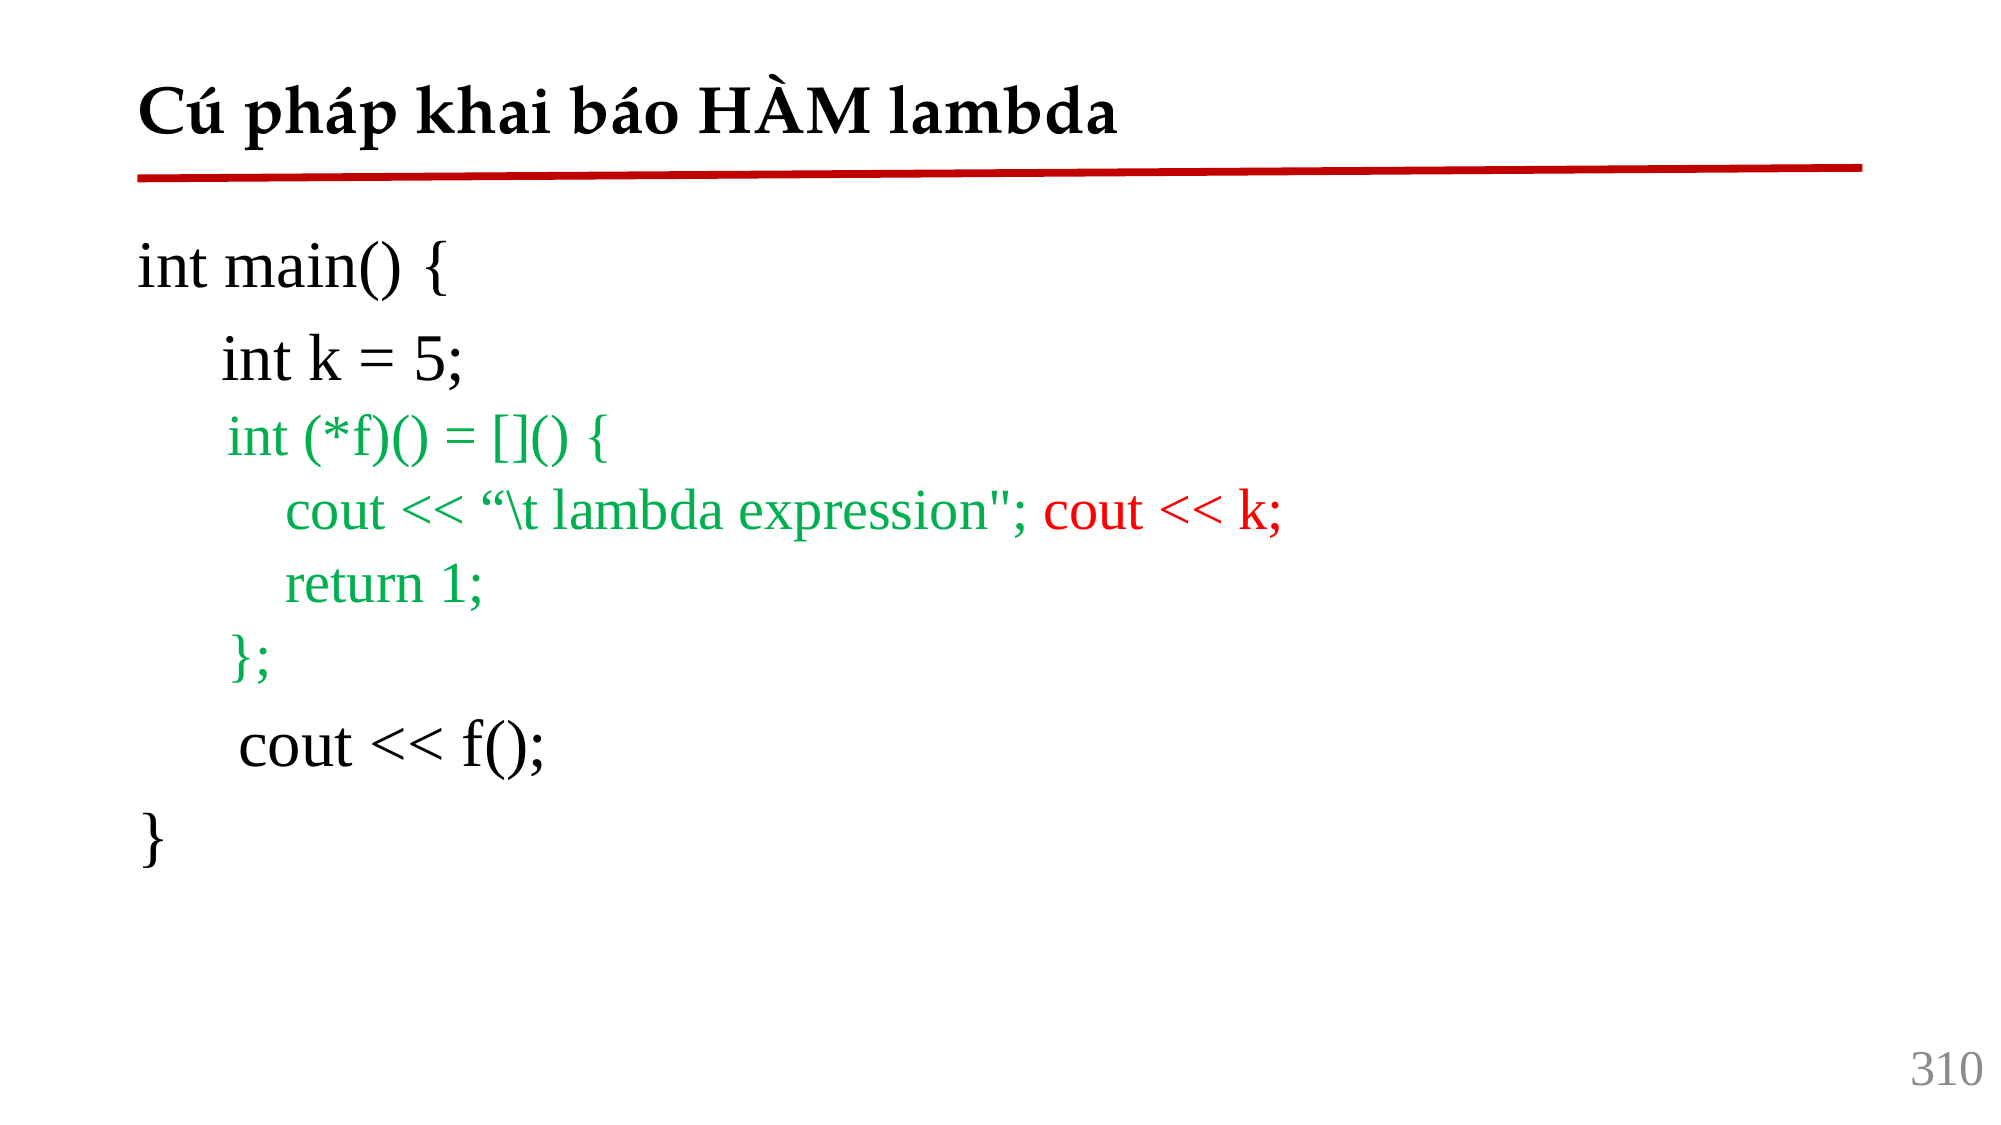

# Cú pháp khai báo HÀM lambda
int main() {
     int k = 5;
 int (*f)() = []() {
     cout << “\t lambda expression"; cout << k;  dòng gây lỗi
     return 1;
 };
      cout << f();
}

310